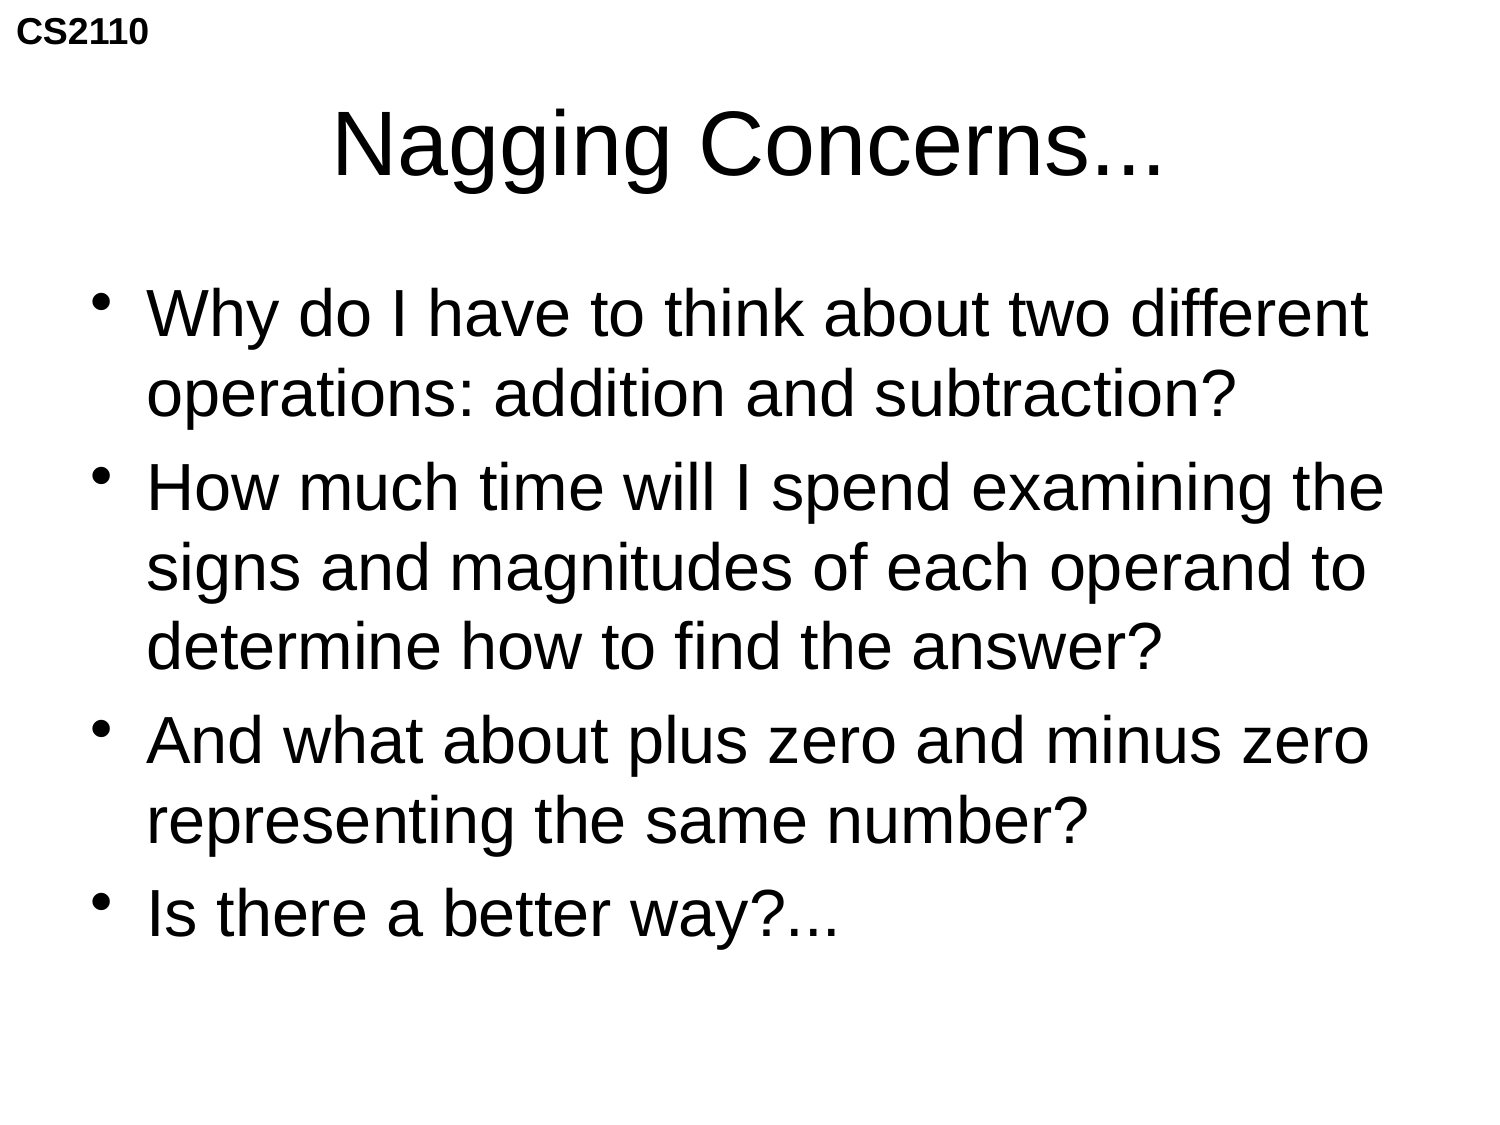

# Nagging Concerns...
Why do I have to think about two different operations: addition and subtraction?
How much time will I spend examining the signs and magnitudes of each operand to determine how to find the answer?
And what about plus zero and minus zero representing the same number?
Is there a better way?...